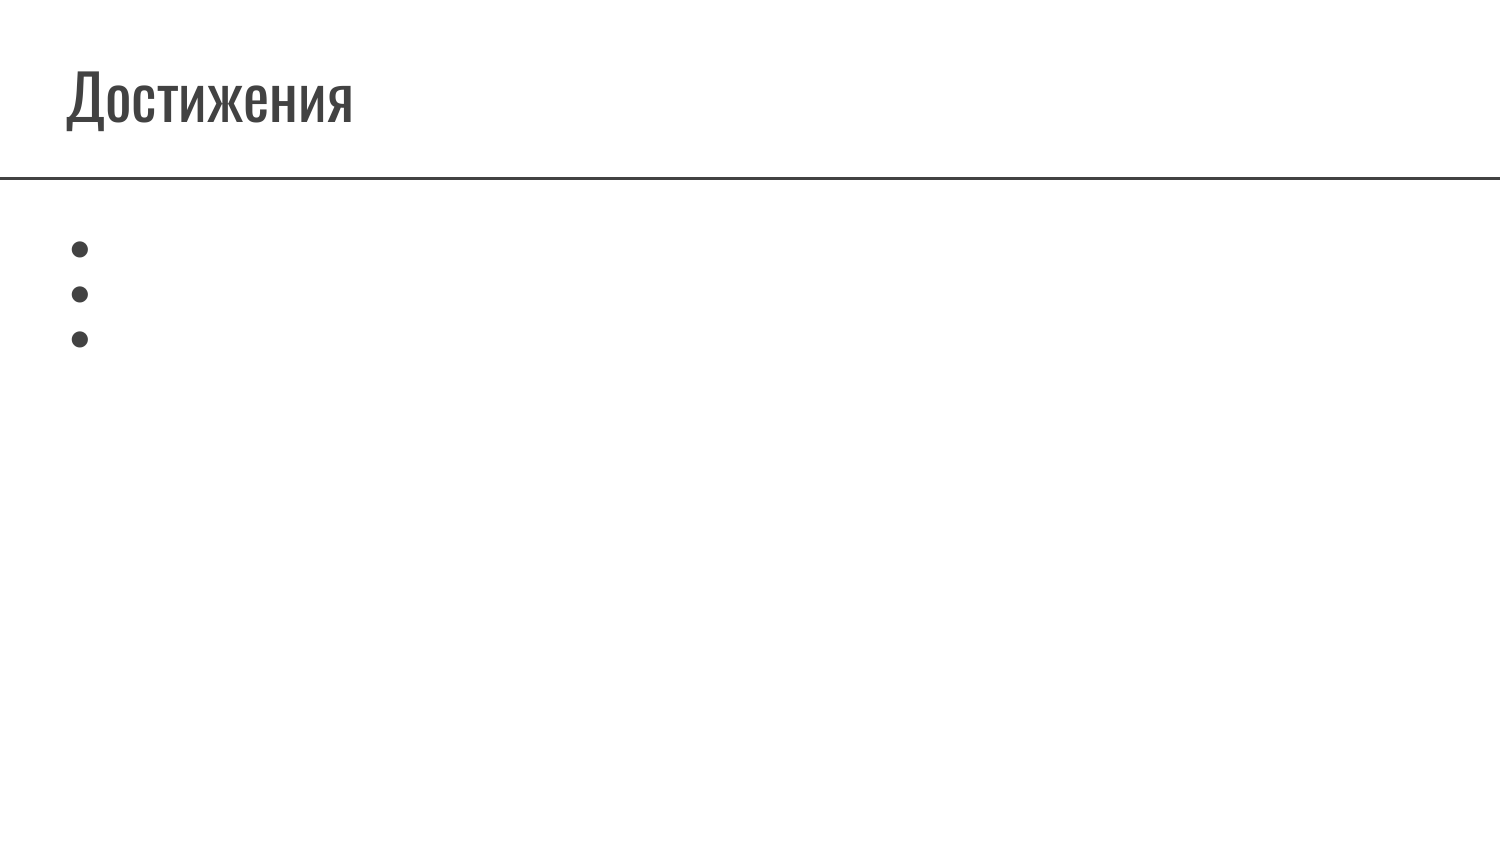

# Достижения

Интер
активный
Дизайн интерфейсов
Physical Computing
HTML, CSS,JS